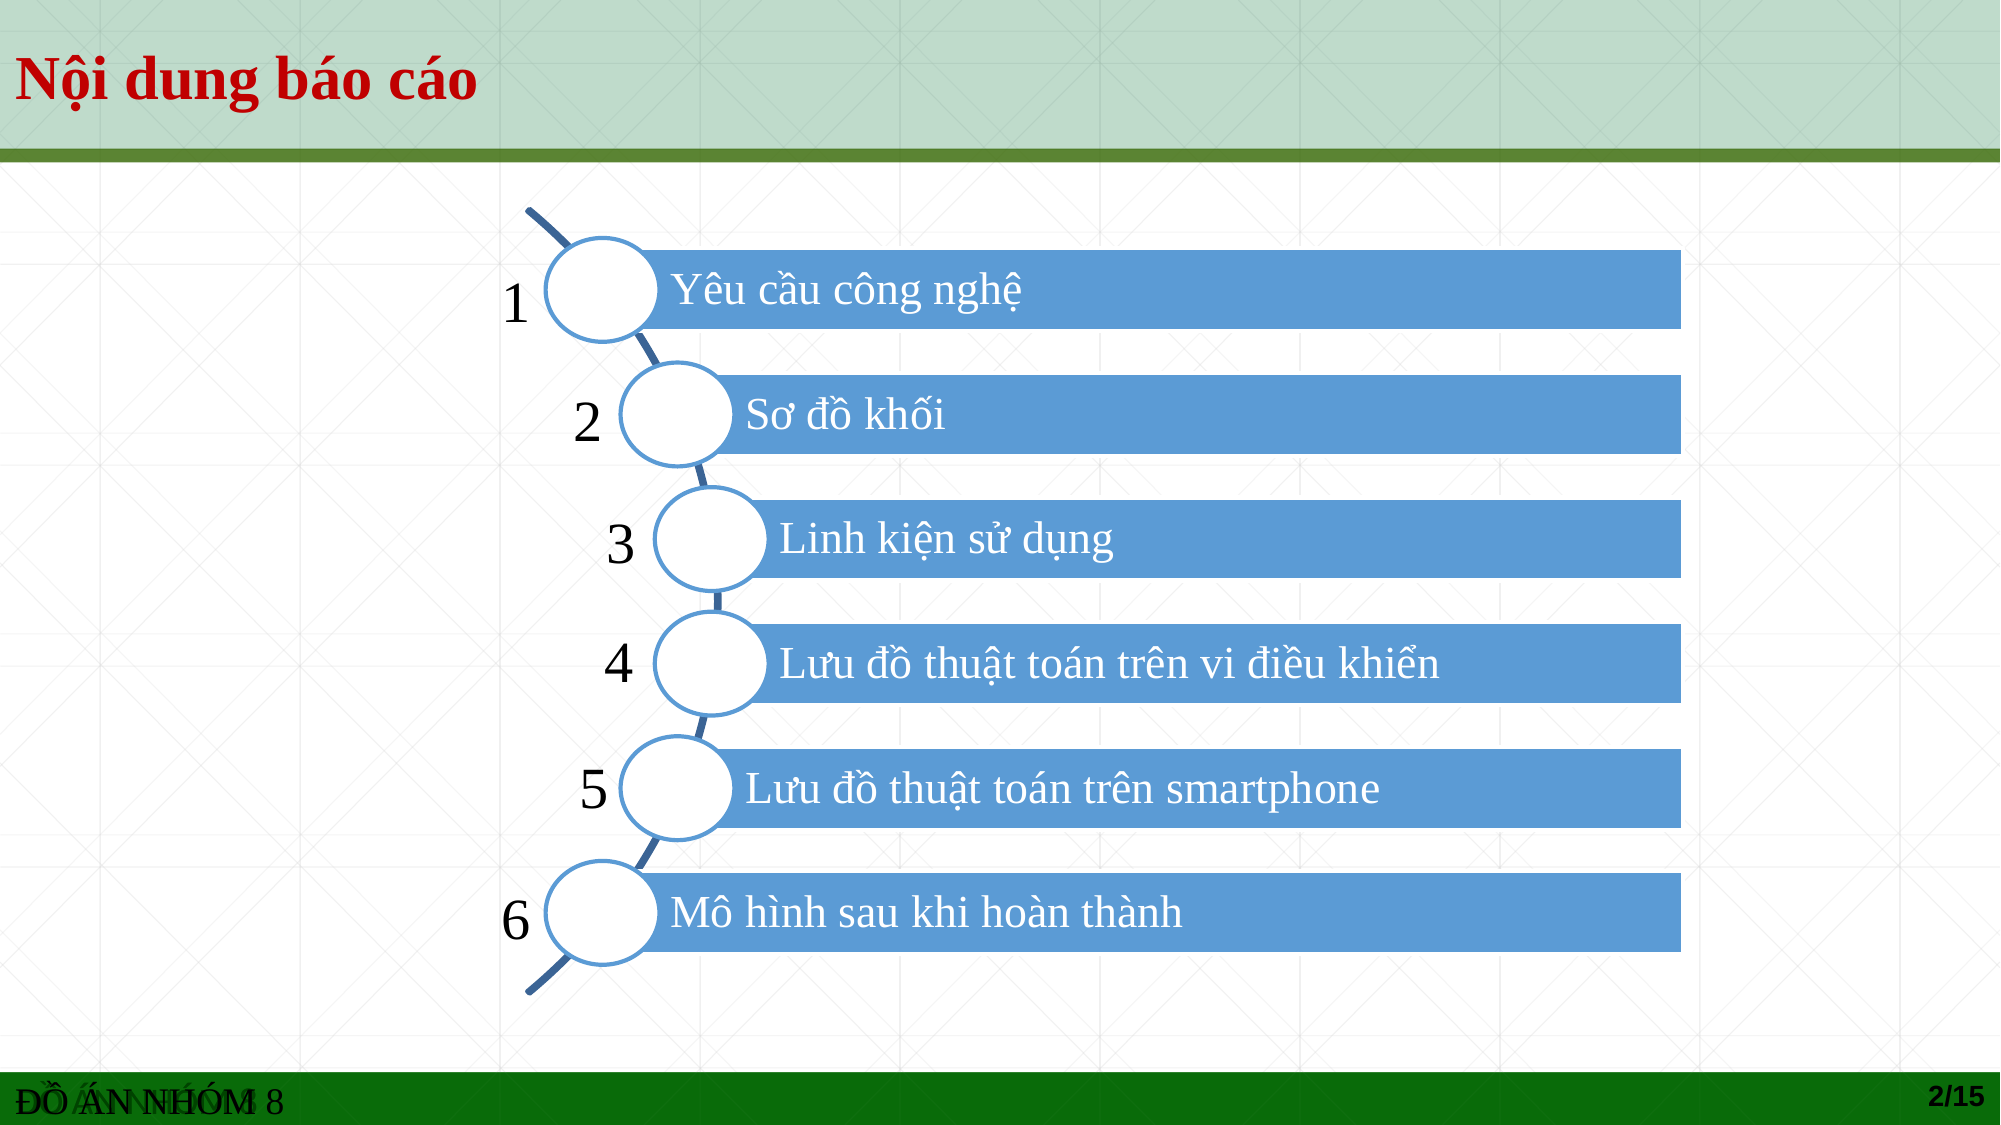

Nội dung báo cáo

Yêu cầu công nghệ

Sơ đồ khối

Linh kiện sử dụng

Lưu đồ thuật toán trên vi điều khiển

Lưu đồ thuật toán trên smartphone

Mô hình sau khi hoàn thành

1
2
3
4
5
6
2/15
ĐỒ ÁN NHÓM 8